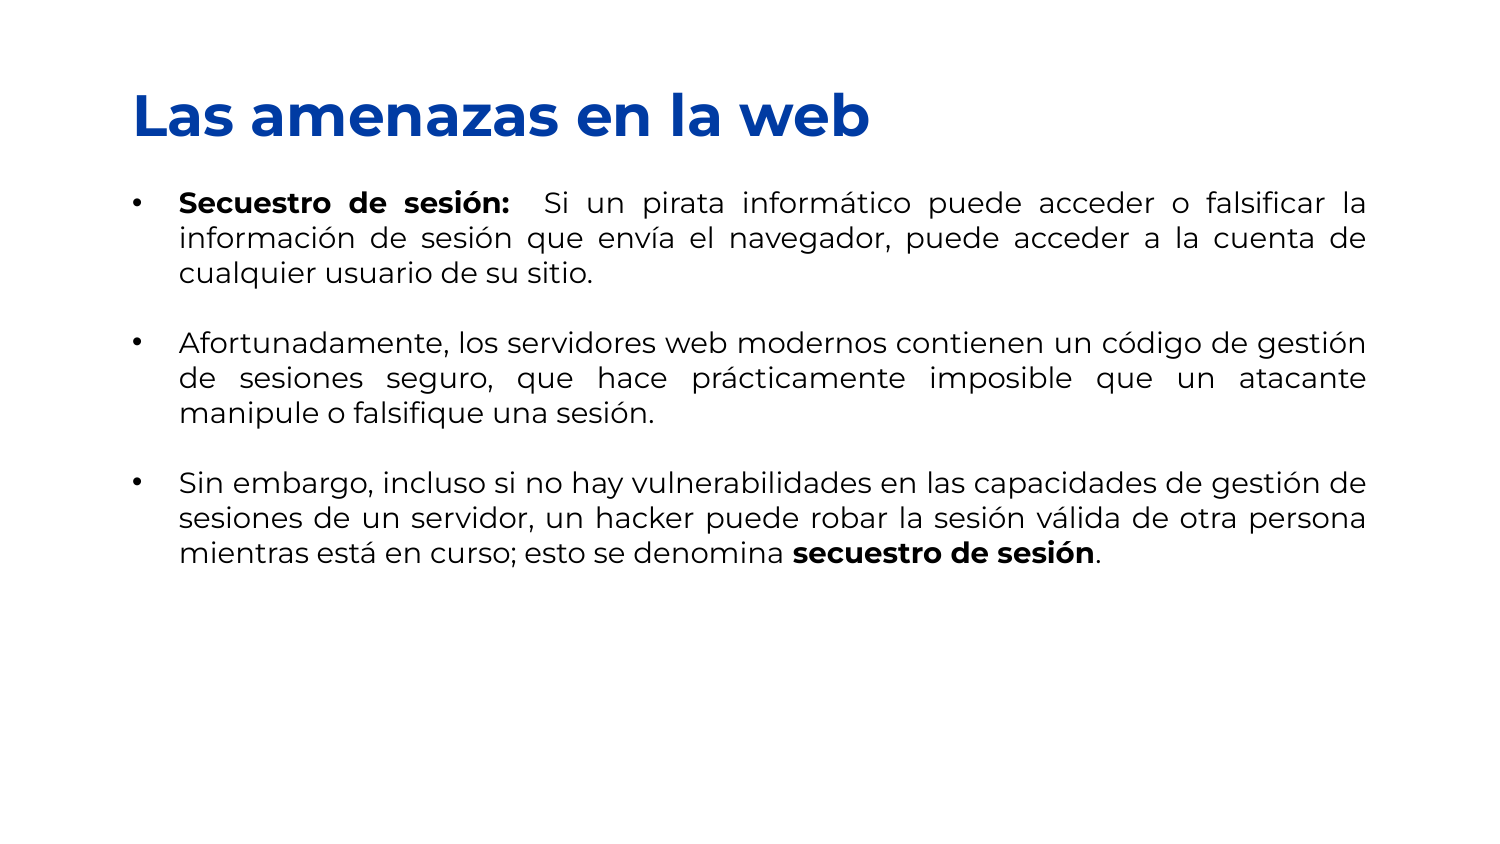

# Las amenazas en la web
Secuestro de sesión:  Si un pirata informático puede acceder o falsificar la información de sesión que envía el navegador, puede acceder a la cuenta de cualquier usuario de su sitio.

Afortunadamente, los servidores web modernos contienen un código de gestión de sesiones seguro, que hace prácticamente imposible que un atacante manipule o falsifique una sesión.

Sin embargo, incluso si no hay vulnerabilidades en las capacidades de gestión de sesiones de un servidor, un hacker puede robar la sesión válida de otra persona mientras está en curso; esto se denomina secuestro de sesión.